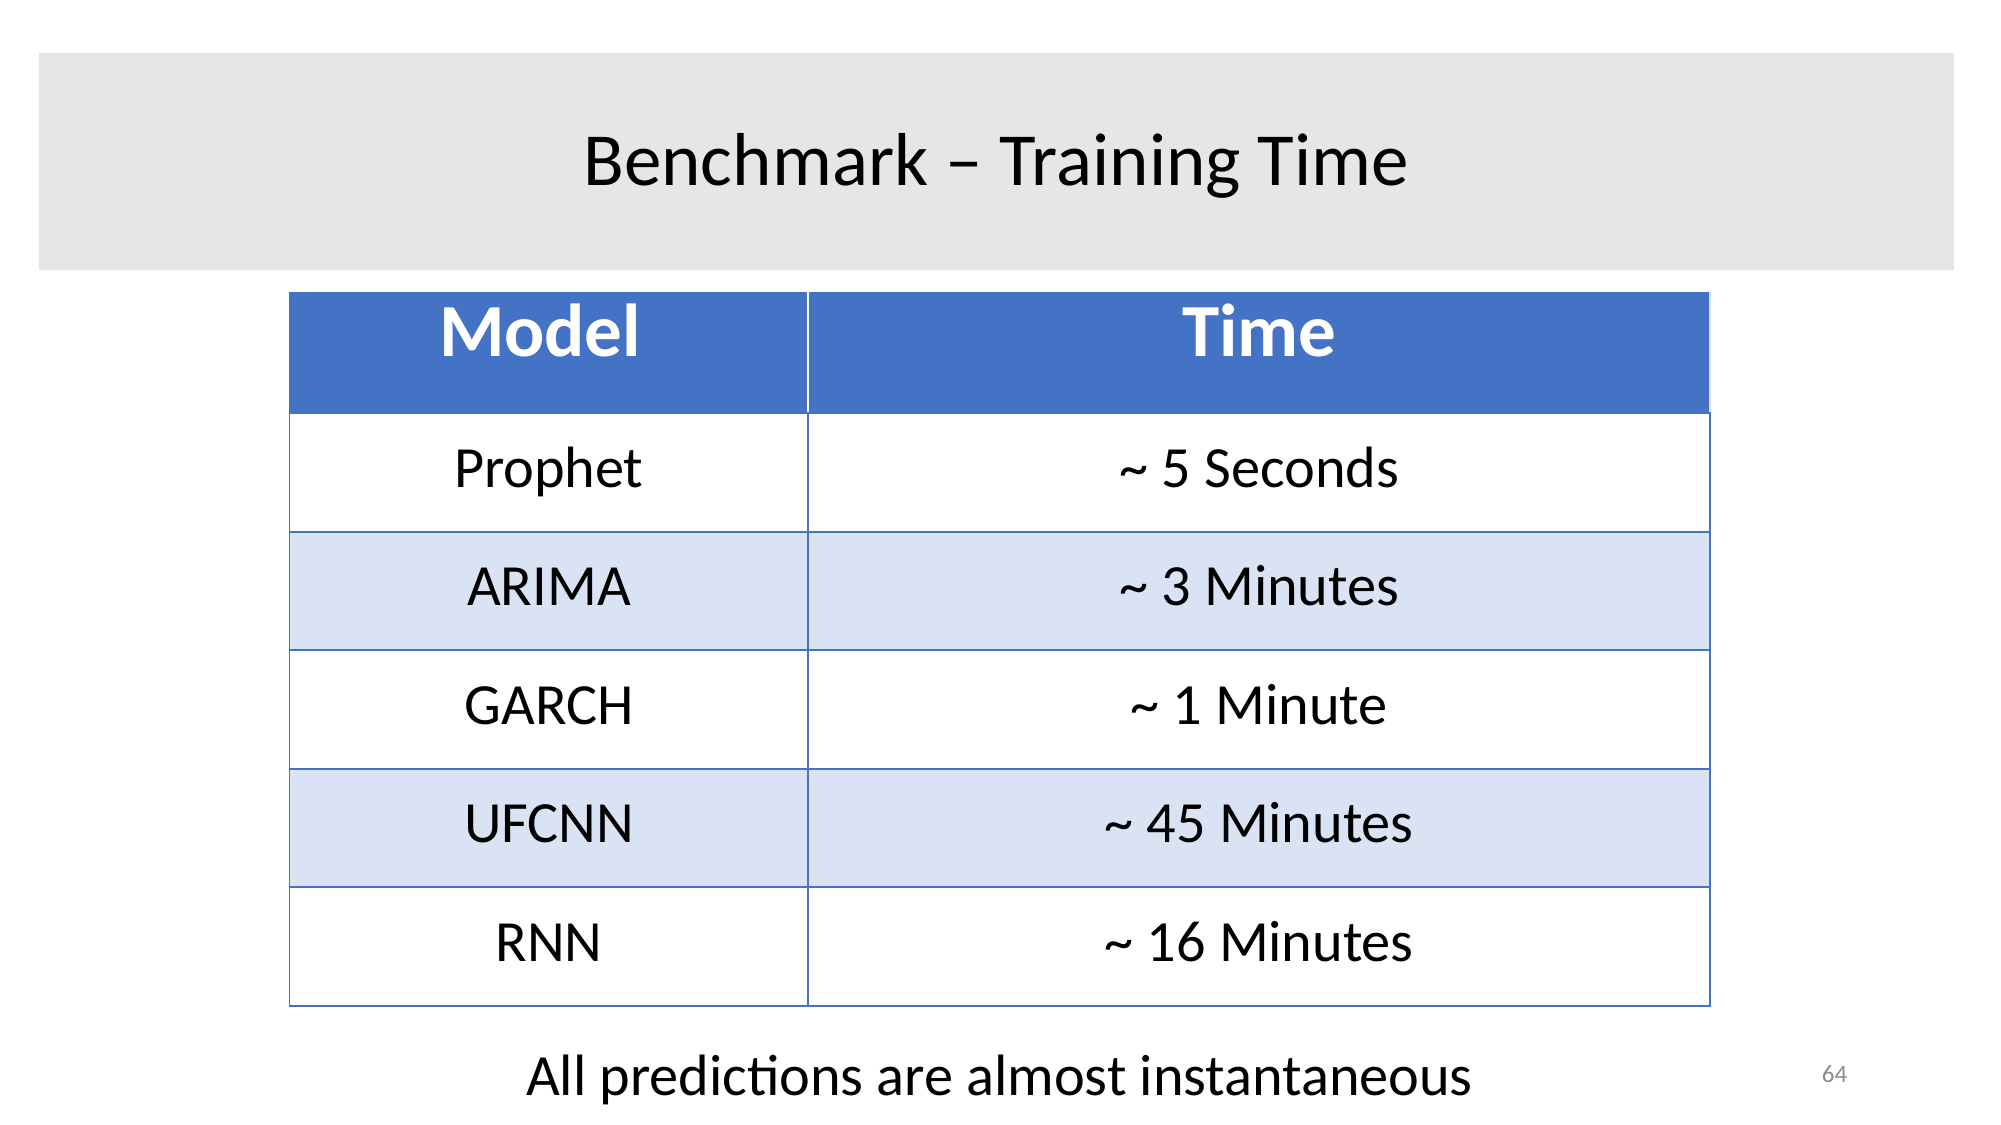

Benchmark – Training Time

### Chart

| Category |
|---|
| Model | Time |
| --- | --- |
| Prophet | ~ 5 Seconds |
| ARIMA | ~ 3 Minutes |
| GARCH | ~ 1 Minute |
| UFCNN | ~ 45 Minutes |
| RNN | ~ 16 Minutes |
All predictions are almost instantaneous
64